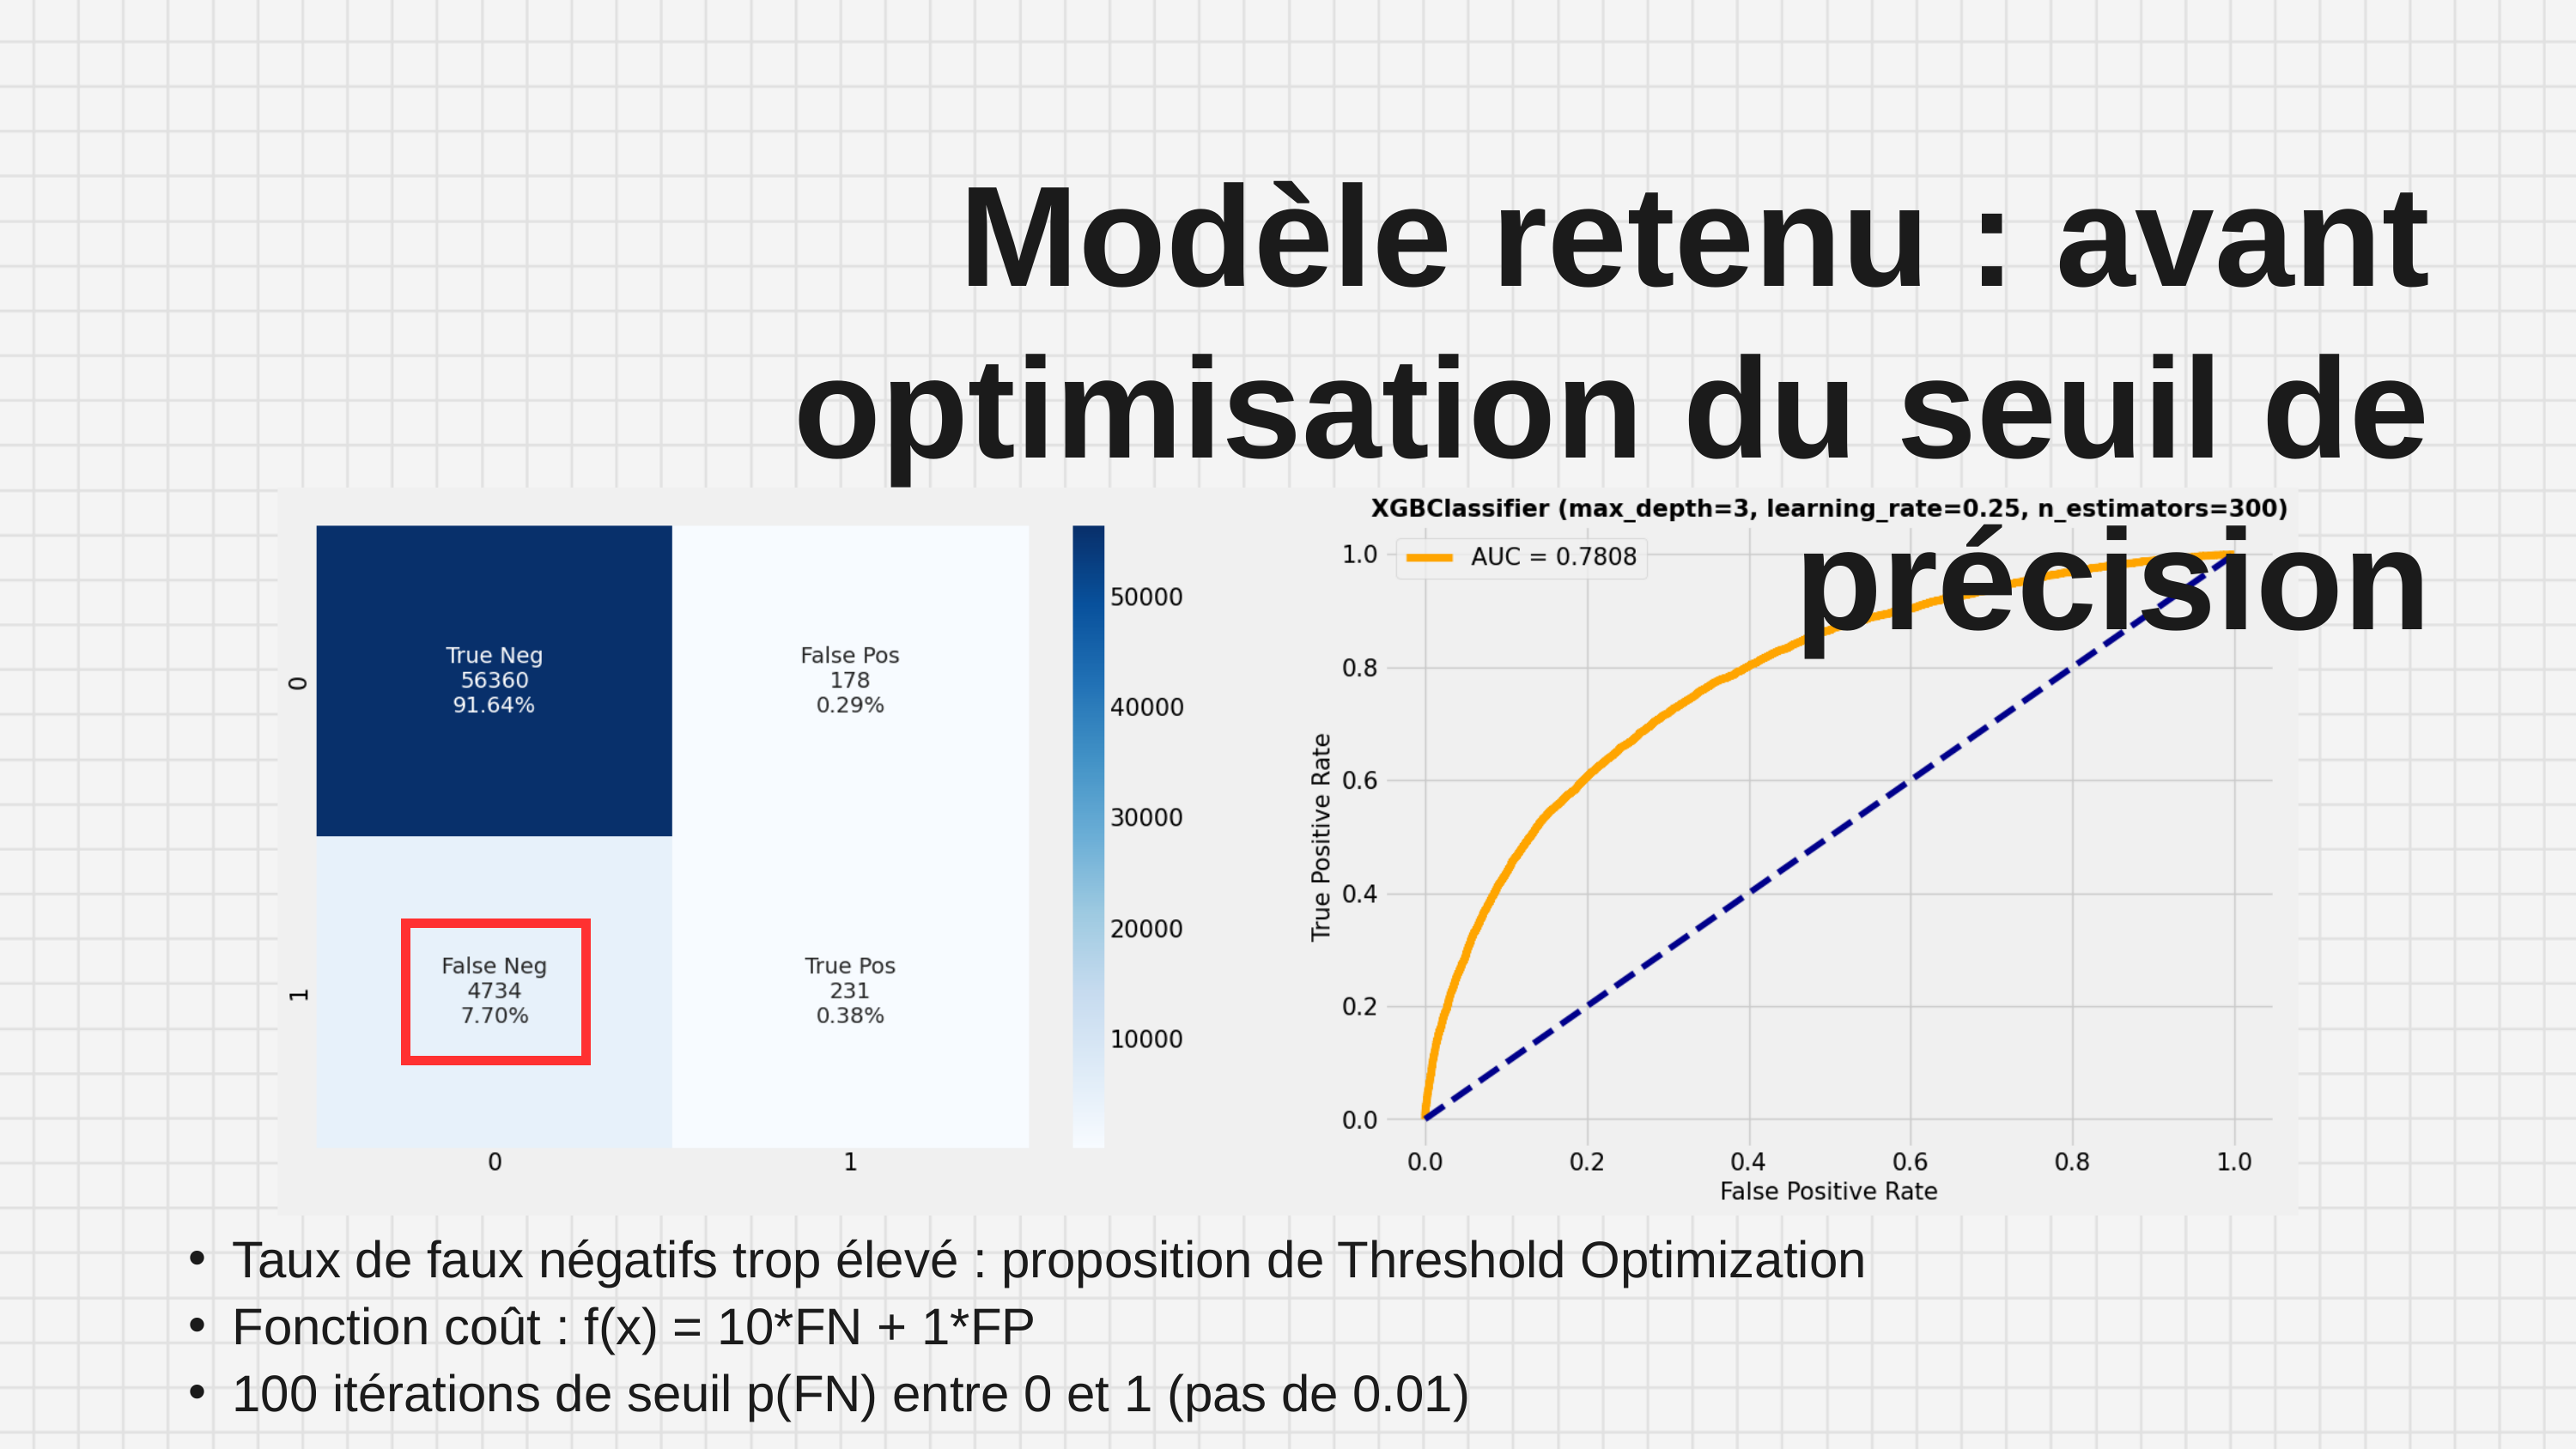

Modèle retenu : avant optimisation du seuil de précision

Taux de faux négatifs trop élevé : proposition de Threshold Optimization
Fonction coût : f(x) = 10*FN + 1*FP
100 itérations de seuil p(FN) entre 0 et 1 (pas de 0.01)